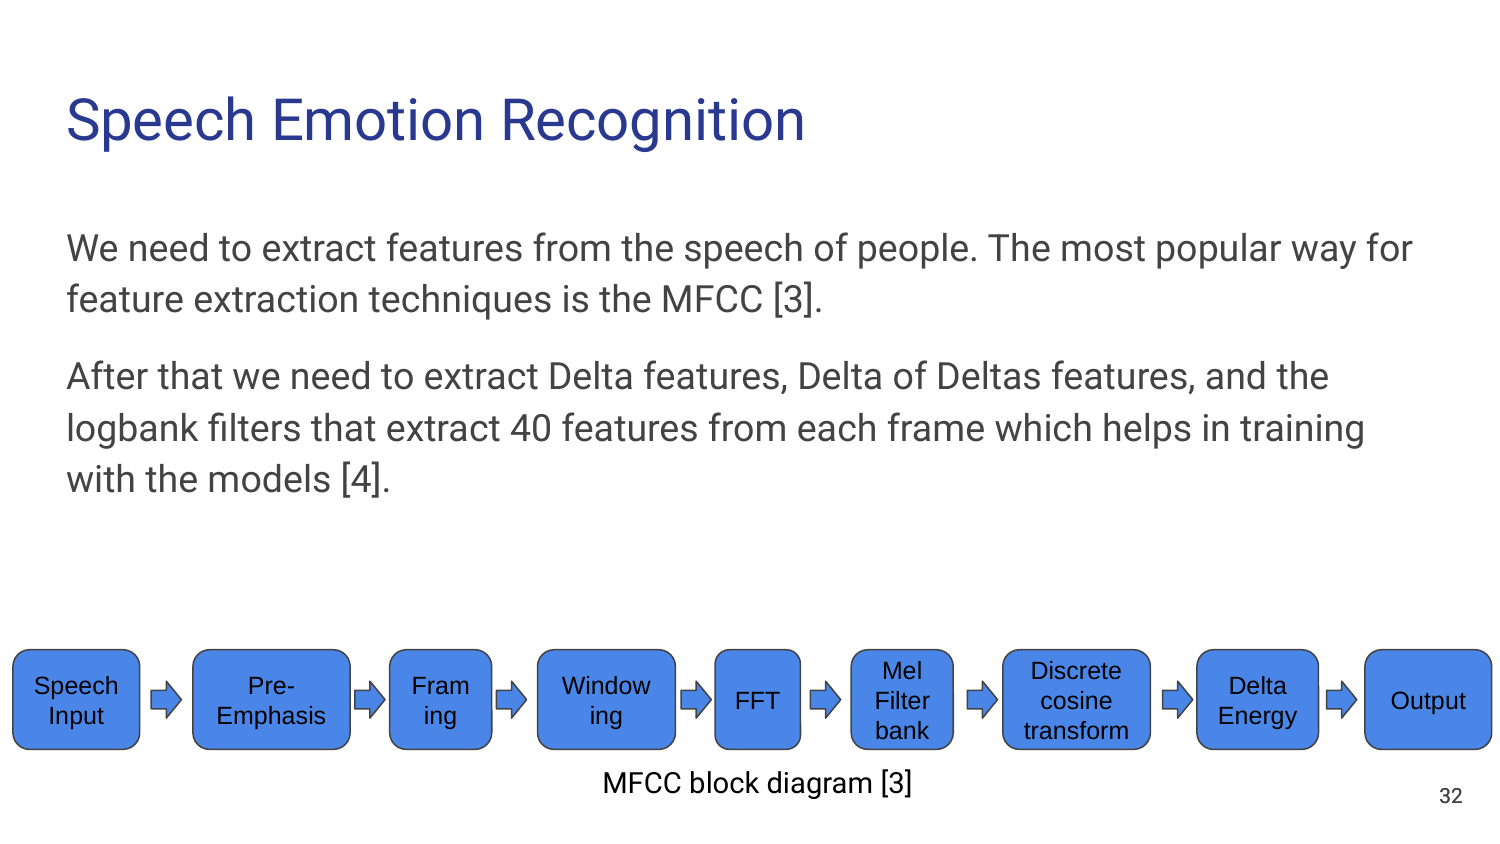

# Speech Emotion Recognition
We need to extract features from the speech of people. The most popular way for feature extraction techniques is the MFCC [3].
After that we need to extract Delta features, Delta of Deltas features, and the logbank filters that extract 40 features from each frame which helps in training with the models [4].

Speech Input
Pre- Emphasis
Fram
ing
Window
ing
FFT
Mel Filter bank
Discrete cosine transform
Delta Energy
Output

MFCC block diagram [3]
32
32